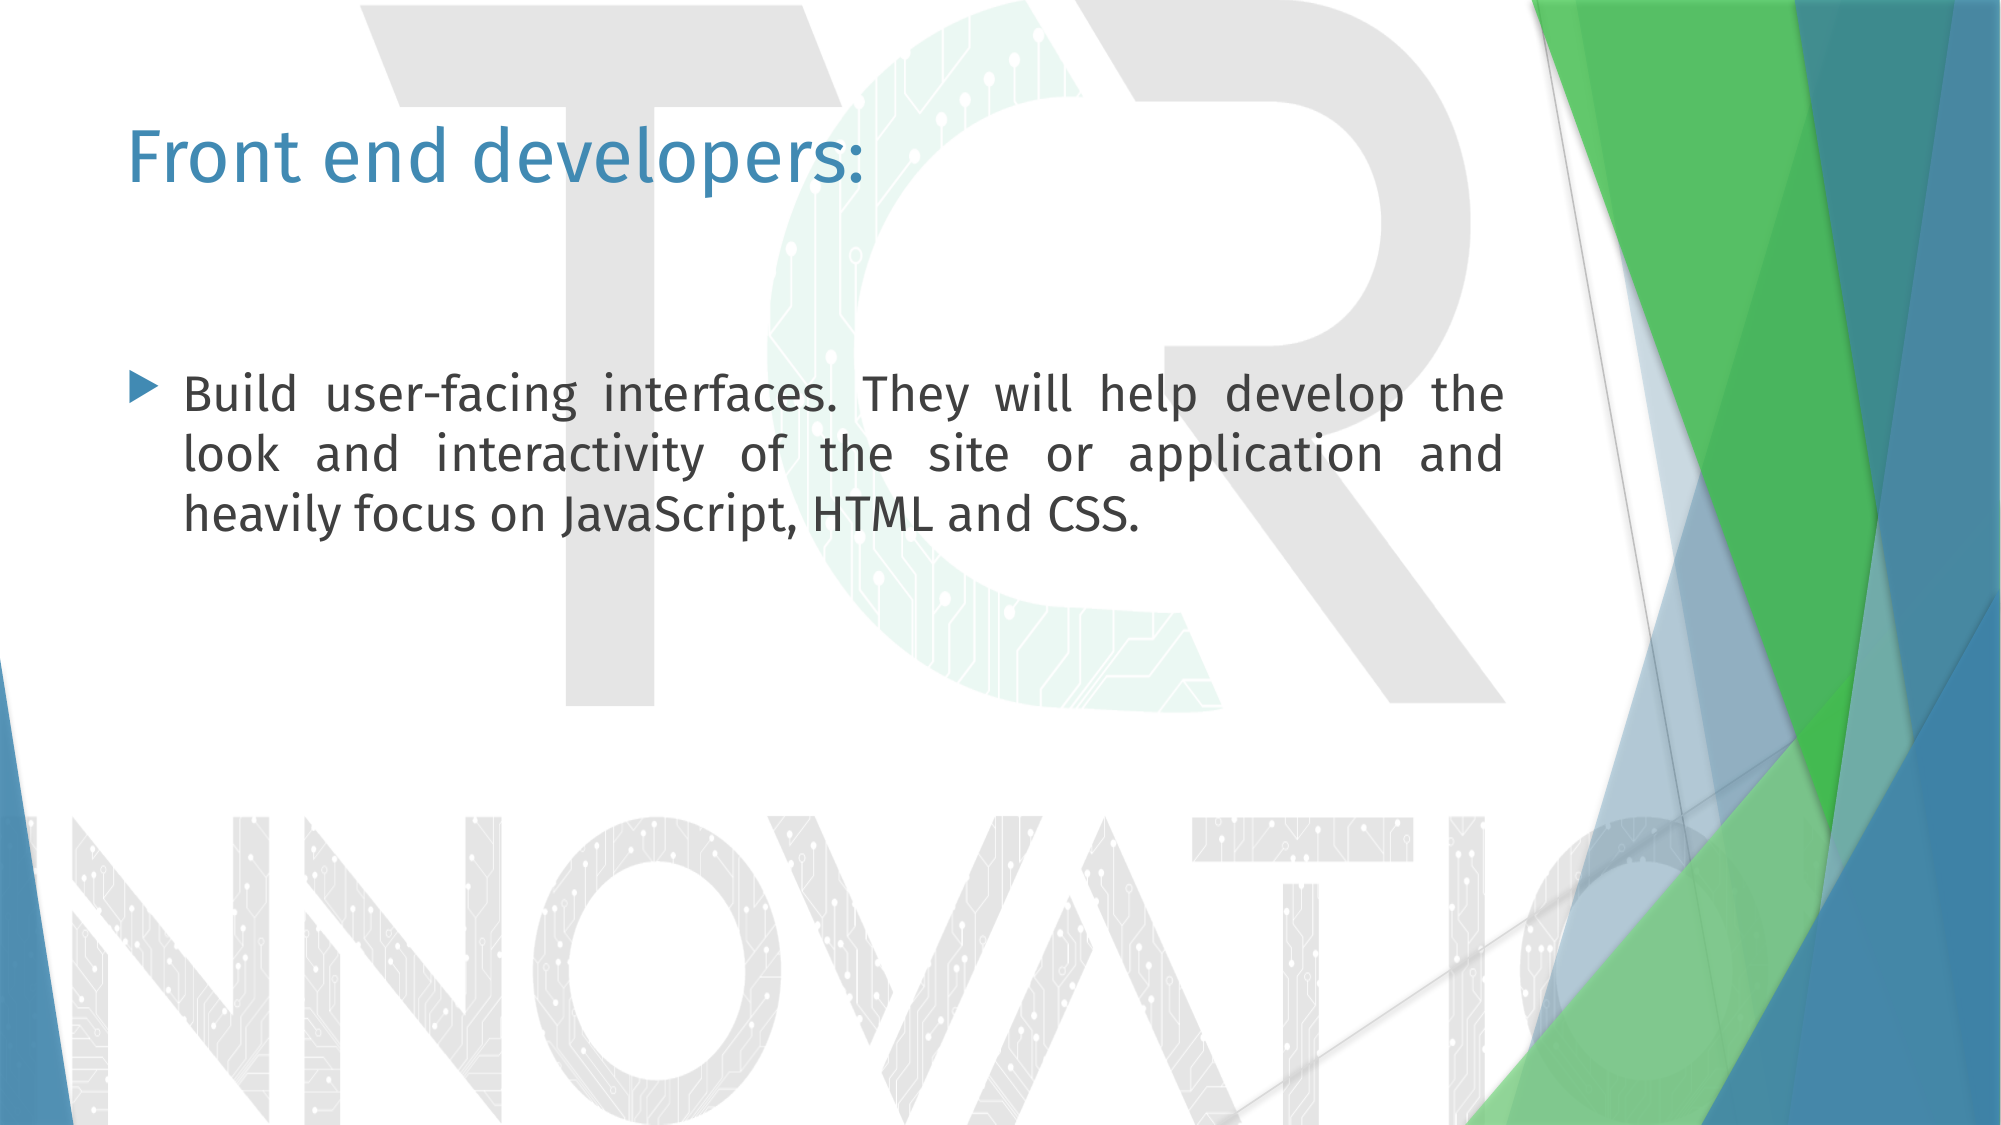

# Front end developers:
Build user-facing interfaces. They will help develop the look and interactivity of the site or application and heavily focus on JavaScript, HTML and CSS.